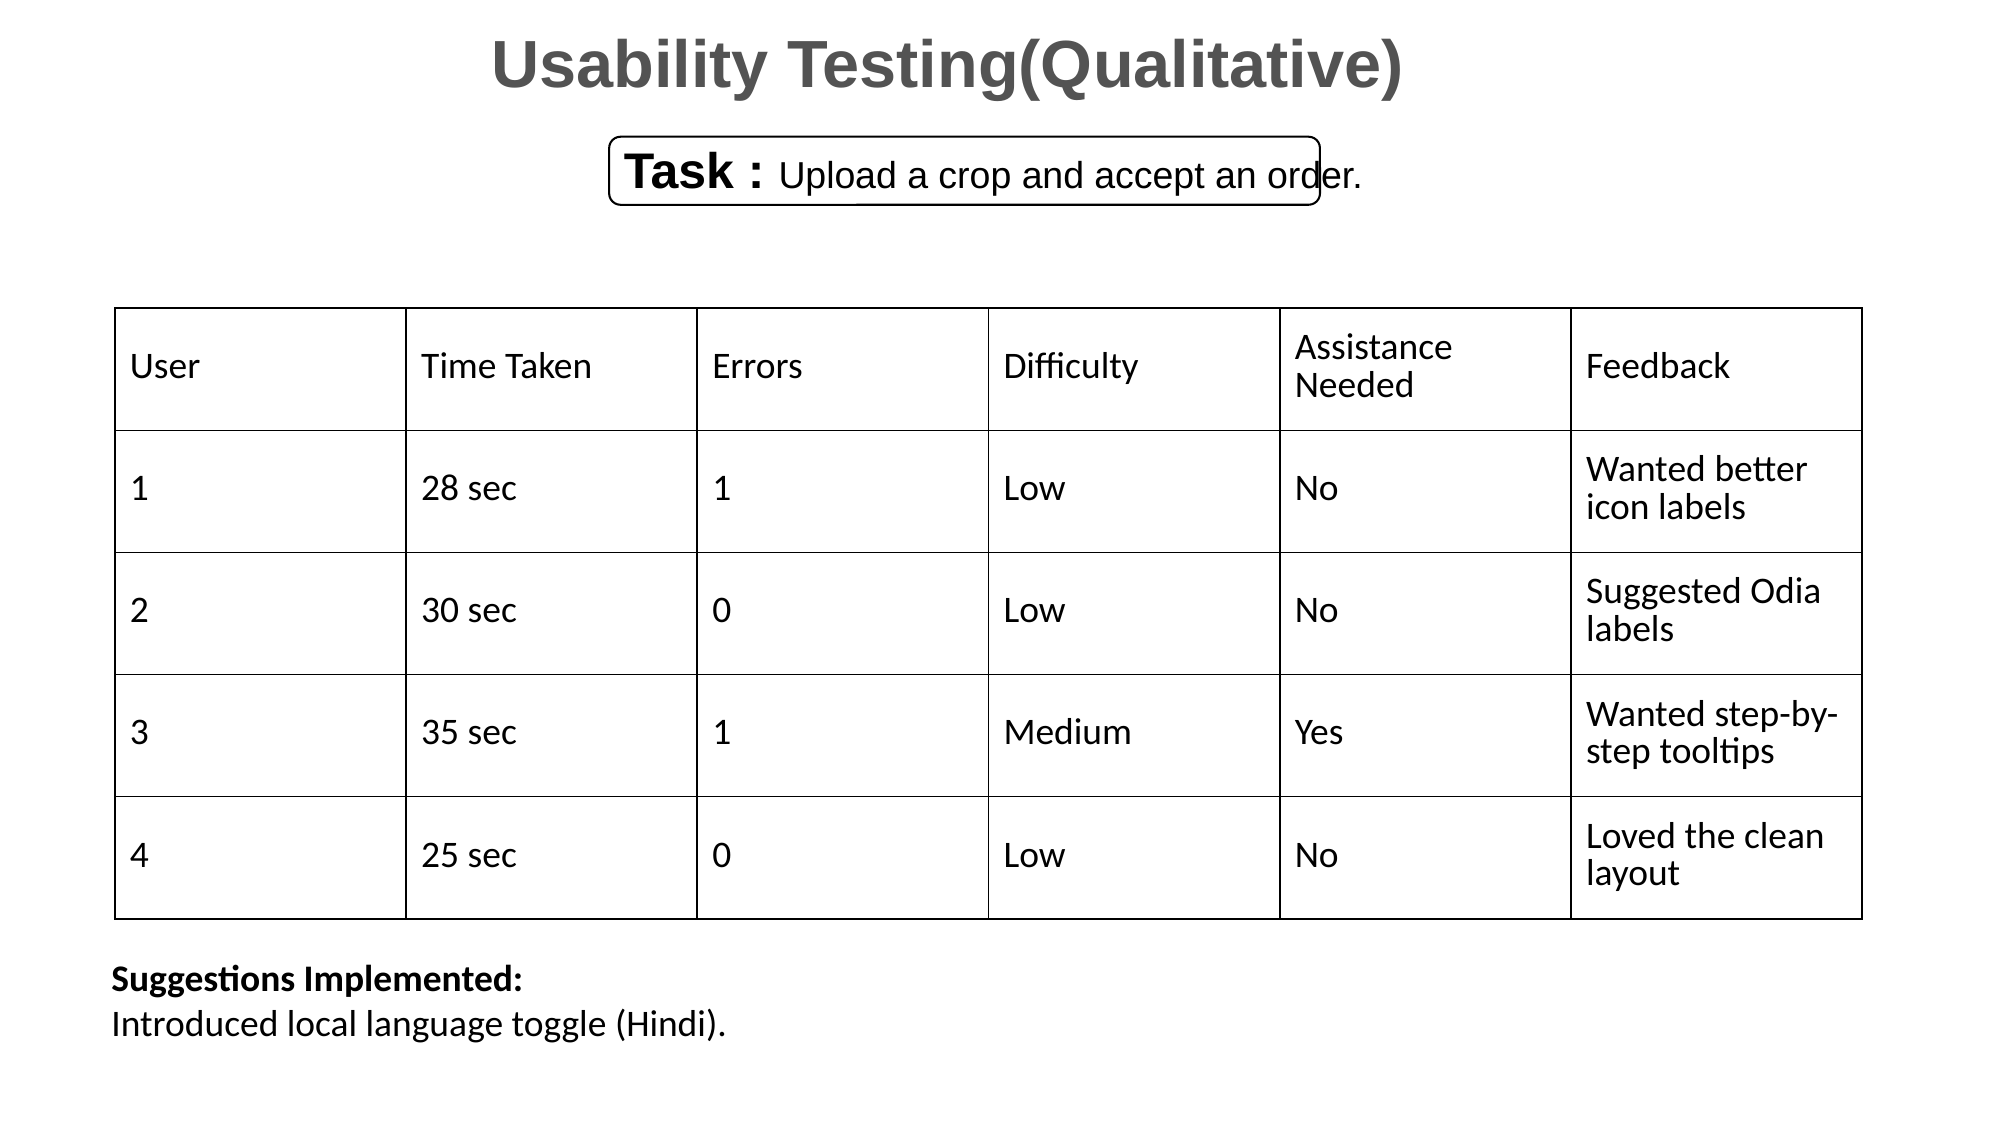

Usability Testing(Qualitative)
Task : Upload a crop and accept an order.

| User | Time Taken | Errors | Difficulty | Assistance Needed | Feedback |
| --- | --- | --- | --- | --- | --- |
| 1 | 28 sec | 1 | Low | No | Wanted better icon labels |
| 2 | 30 sec | 0 | Low | No | Suggested Odia labels |
| 3 | 35 sec | 1 | Medium | Yes | Wanted step-by-step tooltips |
| 4 | 25 sec | 0 | Low | No | Loved the clean layout |
Suggestions Implemented:
Introduced local language toggle (Hindi).